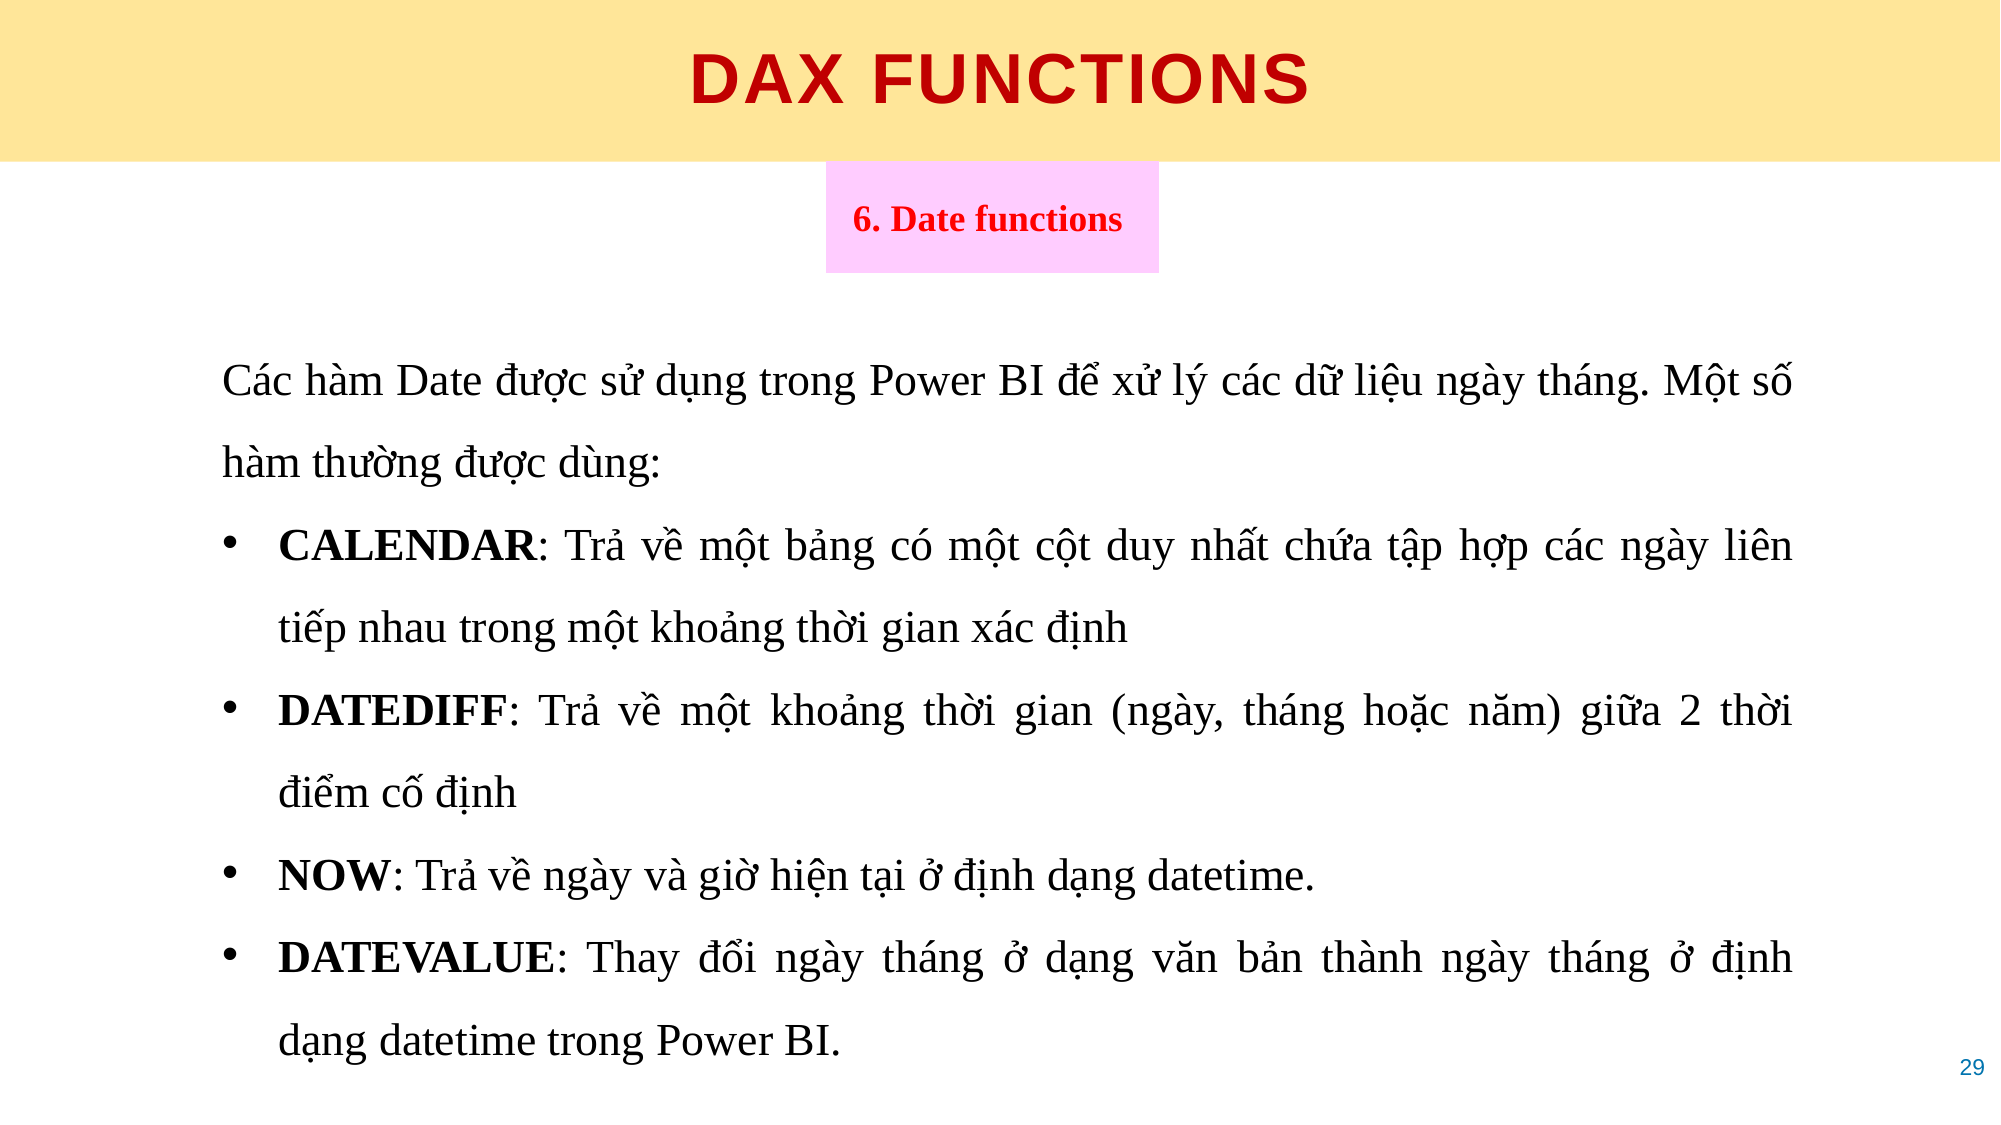

# DAX FUNCTIONS

6. Date functions
Các hàm Date được sử dụng trong Power BI để xử lý các dữ liệu ngày tháng. Một số hàm thường được dùng:
CALENDAR: Trả về một bảng có một cột duy nhất chứa tập hợp các ngày liên tiếp nhau trong một khoảng thời gian xác định
DATEDIFF: Trả về một khoảng thời gian (ngày, tháng hoặc năm) giữa 2 thời điểm cố định
NOW: Trả về ngày và giờ hiện tại ở định dạng datetime.
DATEVALUE: Thay đổi ngày tháng ở dạng văn bản thành ngày tháng ở định dạng datetime trong Power BI.
29